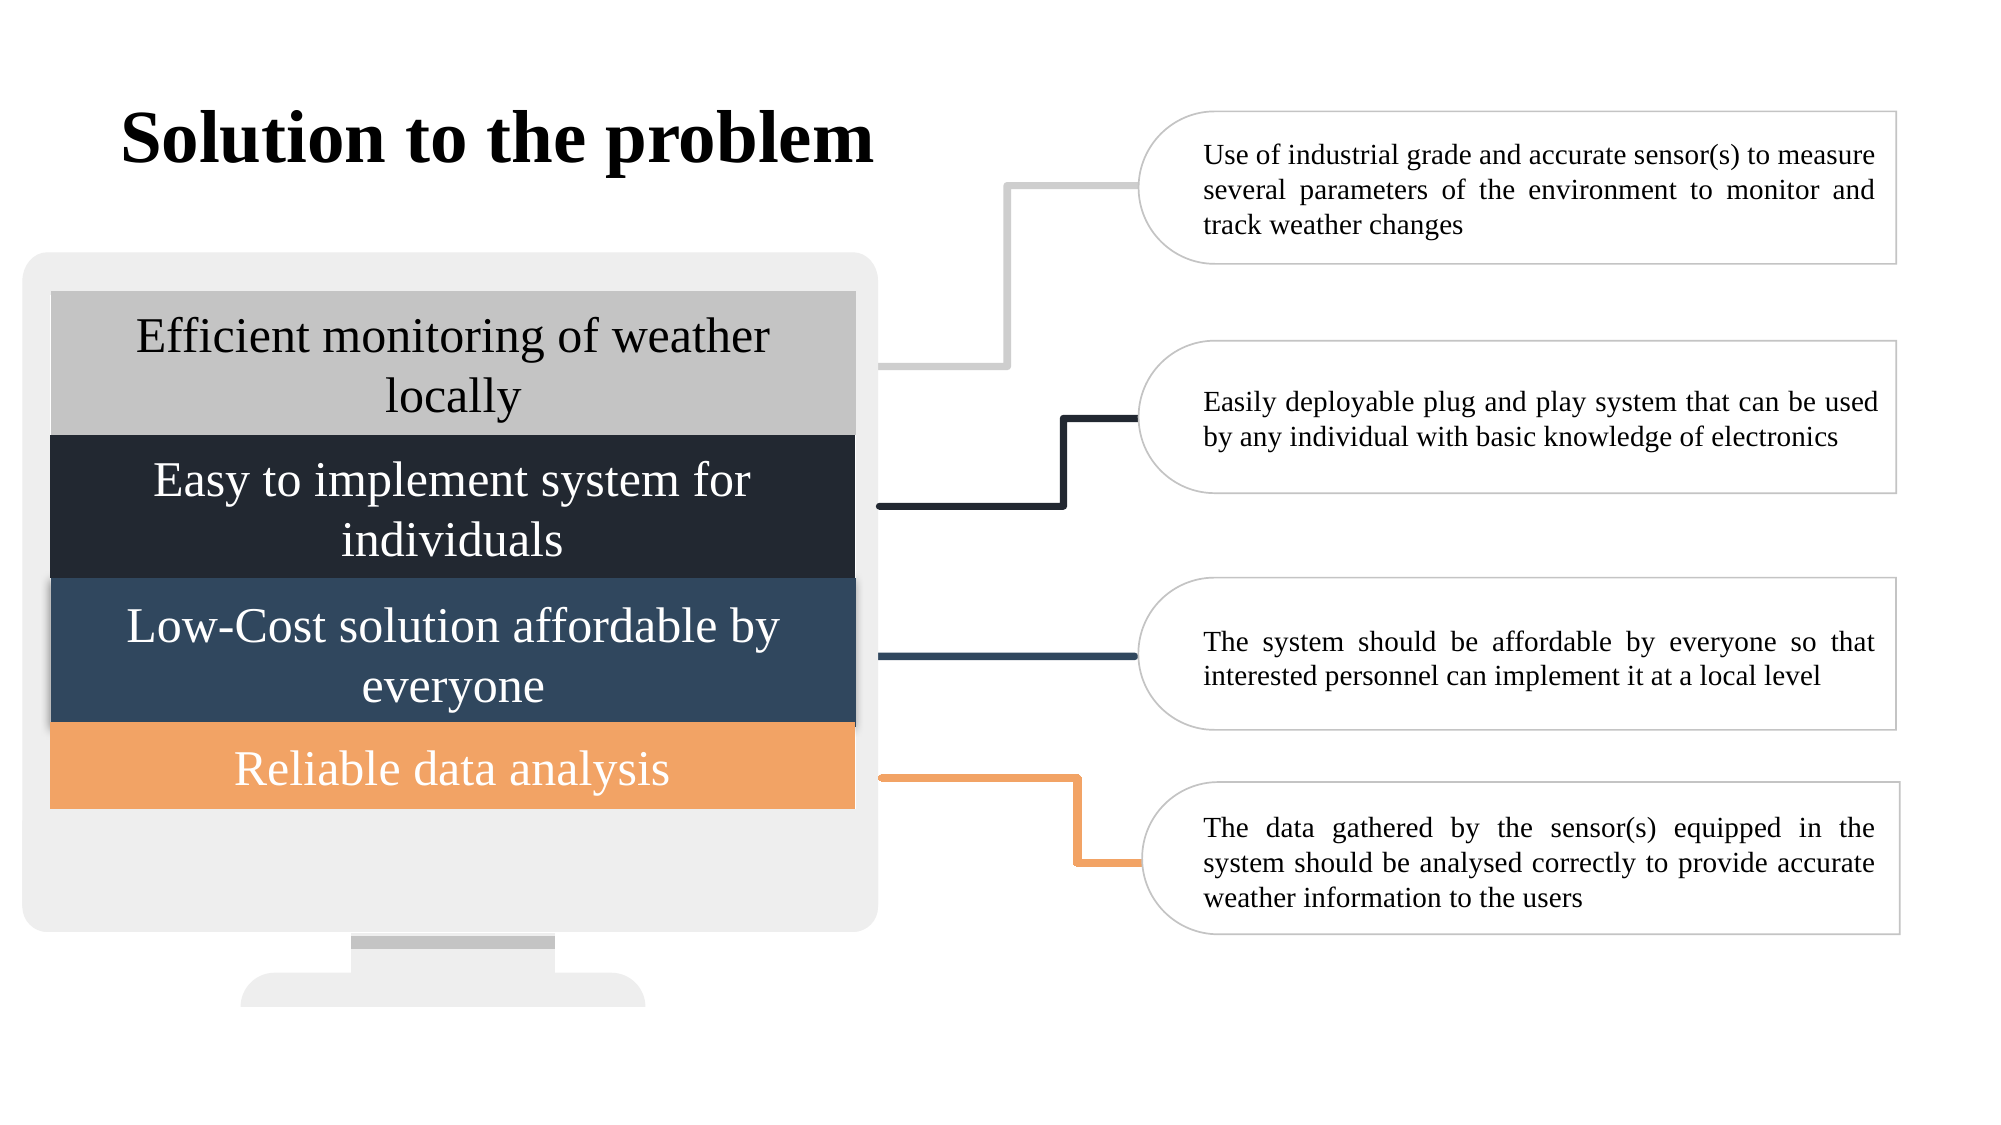

Solution to the problem

Use of industrial grade and accurate sensor(s) to measure several parameters of the environment to monitor and track weather changes

Efficient monitoring of weather locally

Easily deployable plug and play system that can be used by any individual with basic knowledge of electronics

Easy to implement system for individuals

Low-Cost solution affordable by everyone
The system should be affordable by everyone so that interested personnel can implement it at a local level

Reliable data analysis

The data gathered by the sensor(s) equipped in the system should be analysed correctly to provide accurate weather information to the users